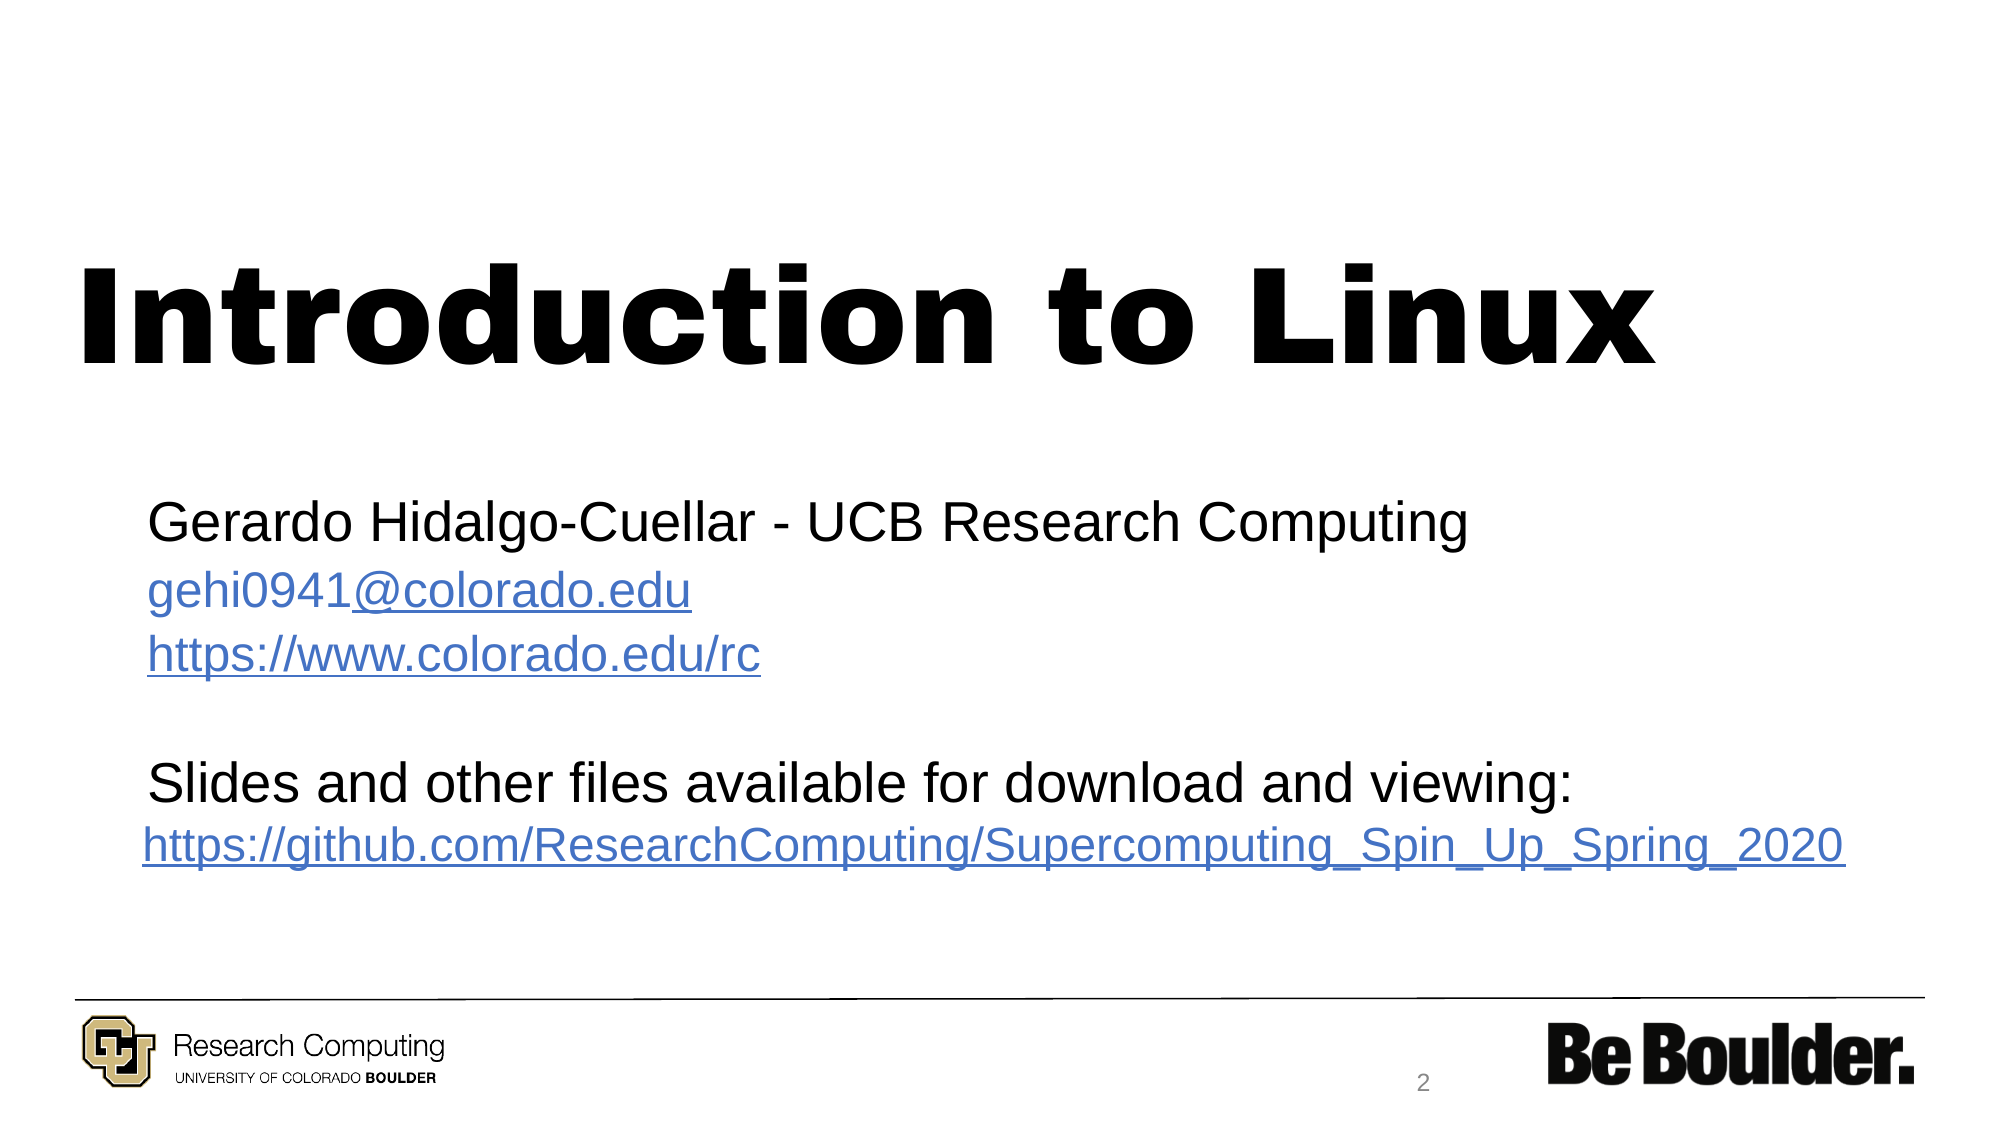

# Introduction to Linux
Gerardo Hidalgo-Cuellar - UCB Research Computing
gehi0941@colorado.edu
https://www.colorado.edu/rc

Slides and other files available for download and viewing:
https://github.com/ResearchComputing/Supercomputing_Spin_Up_Spring_2020

2
Research Computing @ CU Boulder